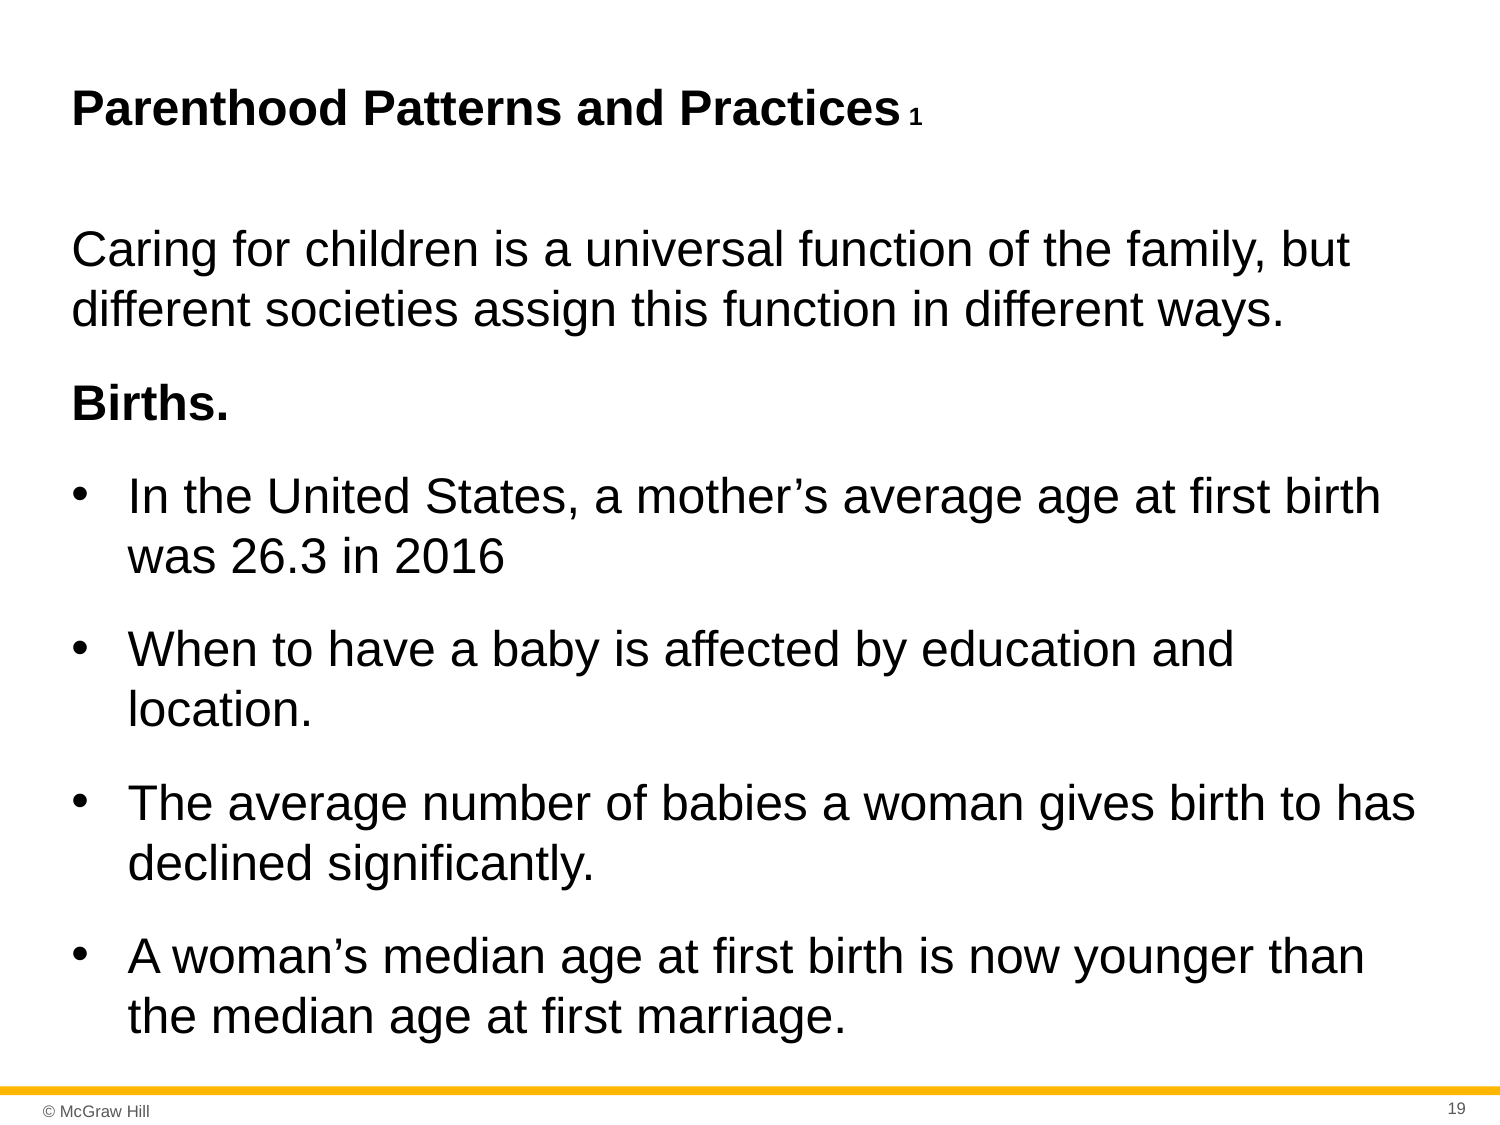

# Parenthood Patterns and Practices 1
Caring for children is a universal function of the family, but different societies assign this function in different ways.
Births.
In the United States, a mother’s average age at first birth was 26.3 in 2016
When to have a baby is affected by education and location.
The average number of babies a woman gives birth to has declined significantly.
A woman’s median age at first birth is now younger than the median age at first marriage.